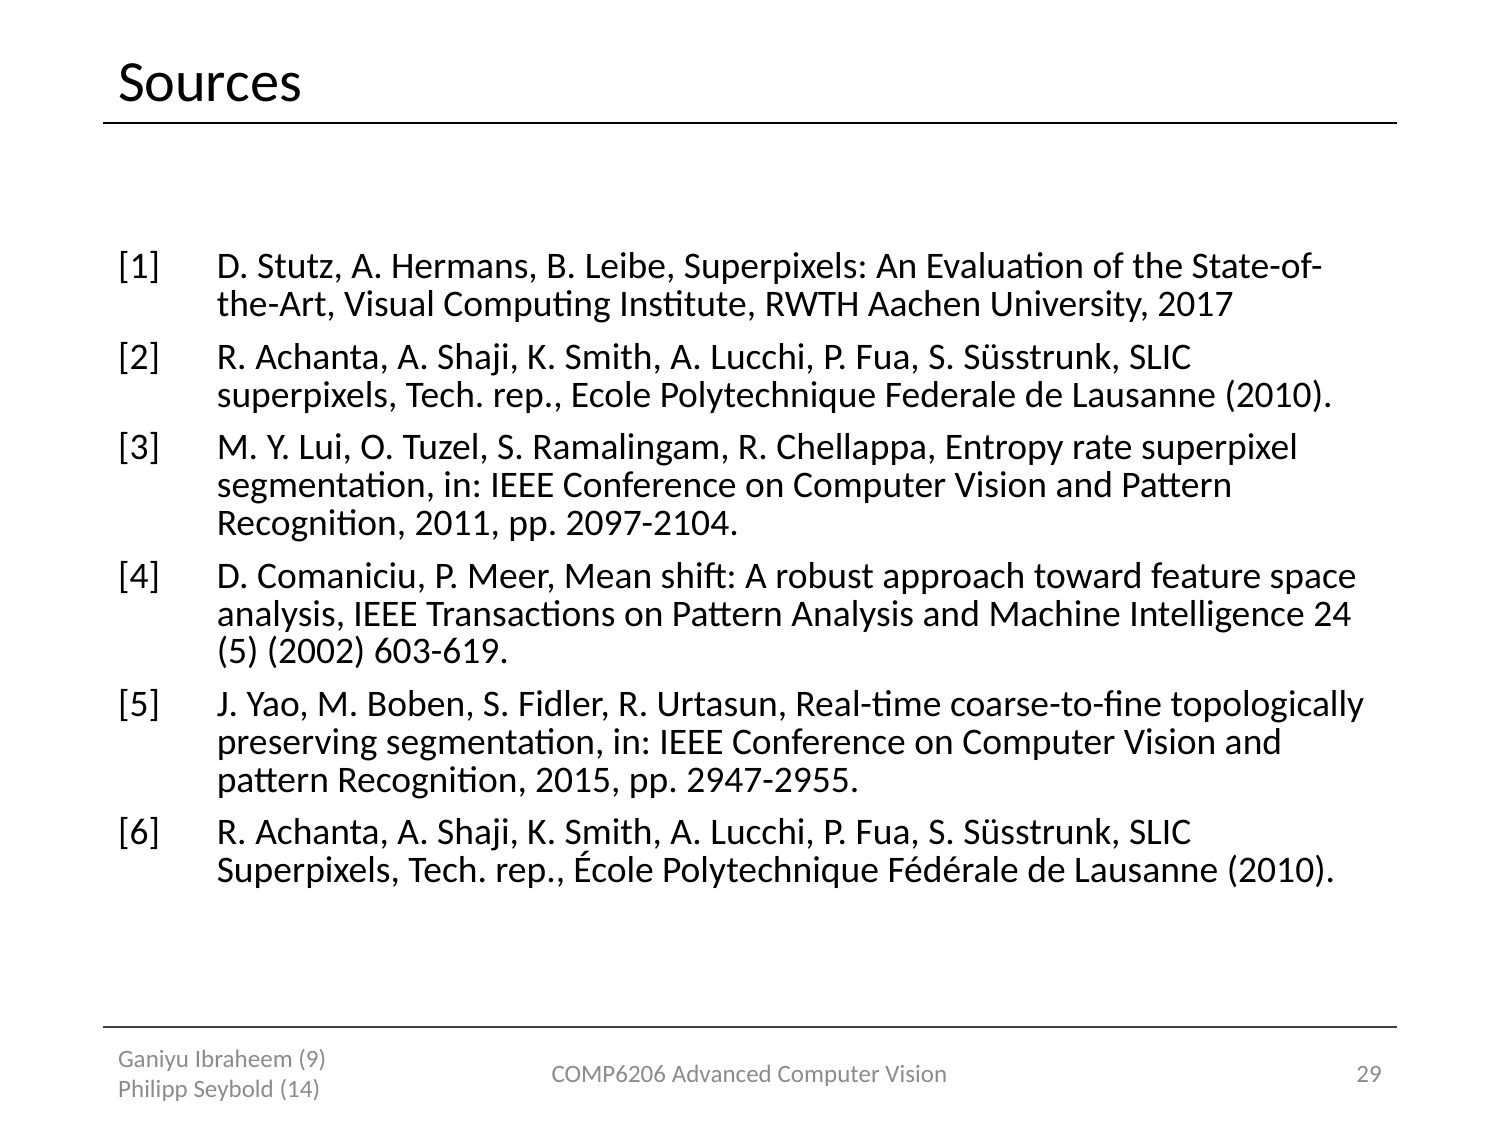

# Sources
| [1] | D. Stutz, A. Hermans, B. Leibe, Superpixels: An Evaluation of the State-of-the-Art, Visual Computing Institute, RWTH Aachen University, 2017 |
| --- | --- |
| [2] | R. Achanta, A. Shaji, K. Smith, A. Lucchi, P. Fua, S. Süsstrunk, SLIC superpixels, Tech. rep., Ecole Polytechnique Federale de Lausanne (2010). |
| [3] | M. Y. Lui, O. Tuzel, S. Ramalingam, R. Chellappa, Entropy rate superpixel segmentation, in: IEEE Conference on Computer Vision and Pattern Recognition, 2011, pp. 2097-2104. |
| [4] | D. Comaniciu, P. Meer, Mean shift: A robust approach toward feature space analysis, IEEE Transactions on Pattern Analysis and Machine Intelligence 24 (5) (2002) 603-619. |
| [5] | J. Yao, M. Boben, S. Fidler, R. Urtasun, Real-time coarse-to-fine topologically preserving segmentation, in: IEEE Conference on Computer Vision and pattern Recognition, 2015, pp. 2947-2955. |
| [6] | R. Achanta, A. Shaji, K. Smith, A. Lucchi, P. Fua, S. Süsstrunk, SLIC Superpixels, Tech. rep., École Polytechnique Fédérale de Lausanne (2010). |
Ganiyu Ibraheem (9)  Philipp Seybold (14)
COMP6206 Advanced Computer Vision
29